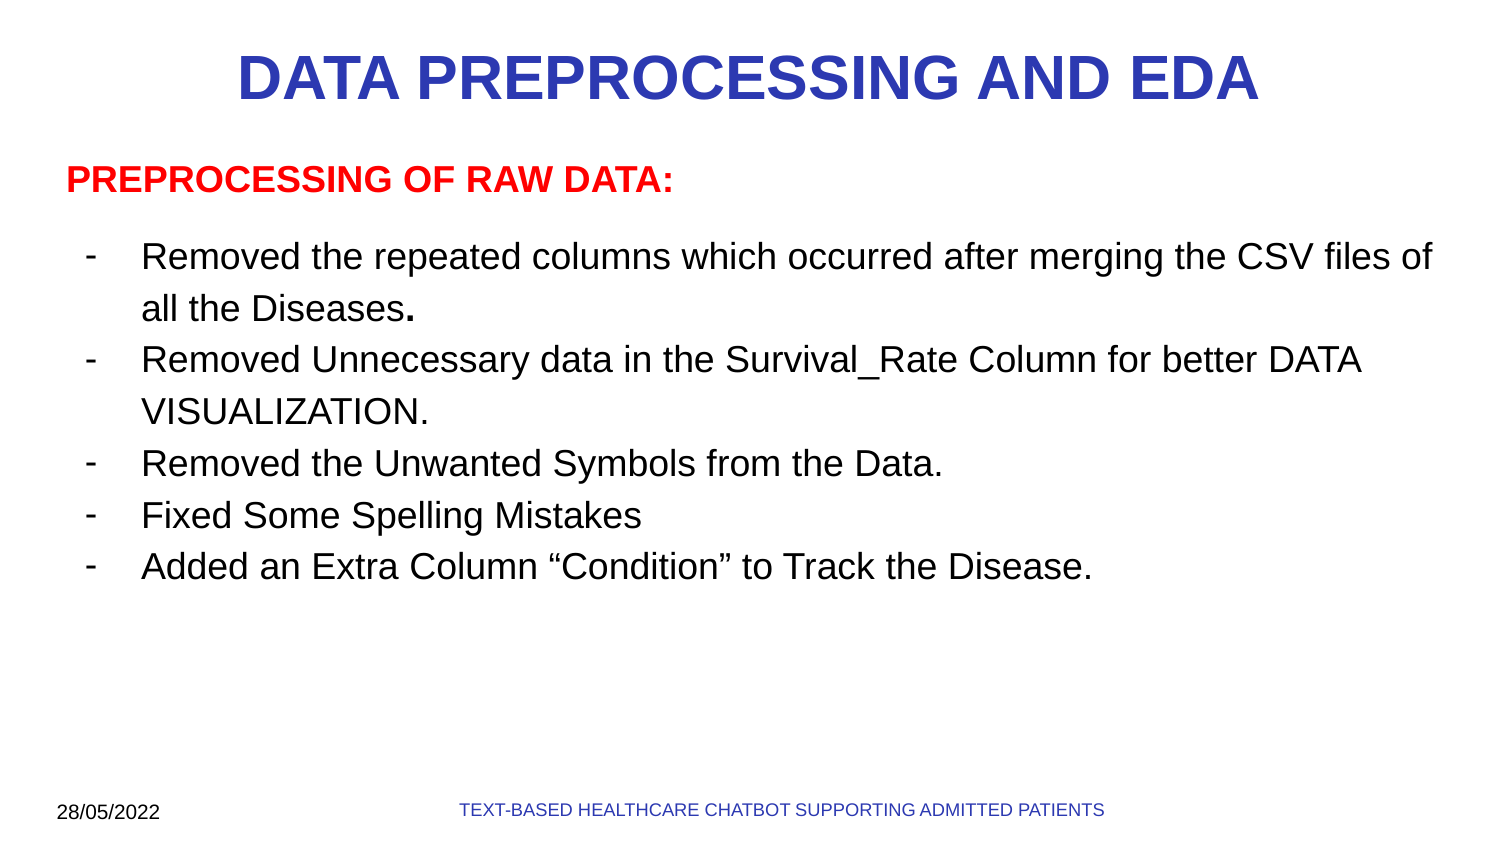

# DATA PREPROCESSING AND EDA
PREPROCESSING OF RAW DATA:
Removed the repeated columns which occurred after merging the CSV files of all the Diseases.
Removed Unnecessary data in the Survival_Rate Column for better DATA VISUALIZATION.
Removed the Unwanted Symbols from the Data.
Fixed Some Spelling Mistakes
Added an Extra Column “Condition” to Track the Disease.
28/05/2022
TEXT-BASED HEALTHCARE CHATBOT SUPPORTING ADMITTED PATIENTS